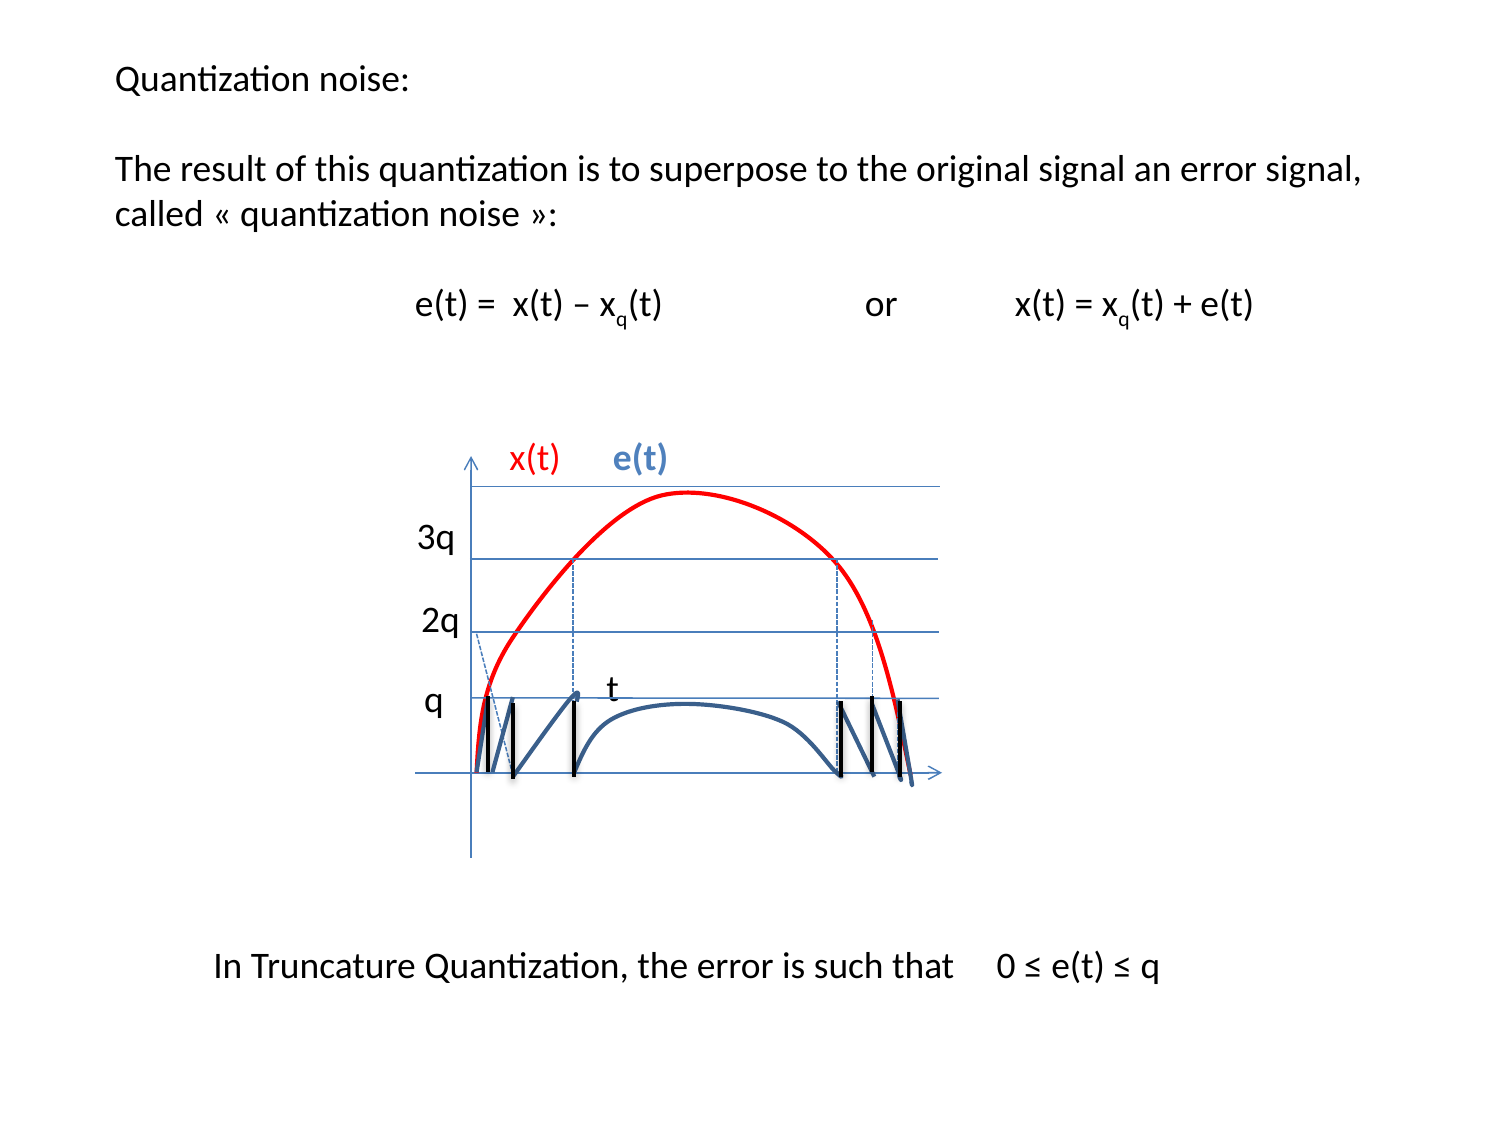

Quantization noise:

The result of this quantization is to superpose to the original signal an error signal, called « quantization noise »:

		e(t) =  x(t) – xq(t)  		or 	x(t) = xq(t) + e(t)

x(t)
e(t)

3q
2q
 q

t

In Truncature Quantization, the error is such that     0 ≤ e(t) ≤ q